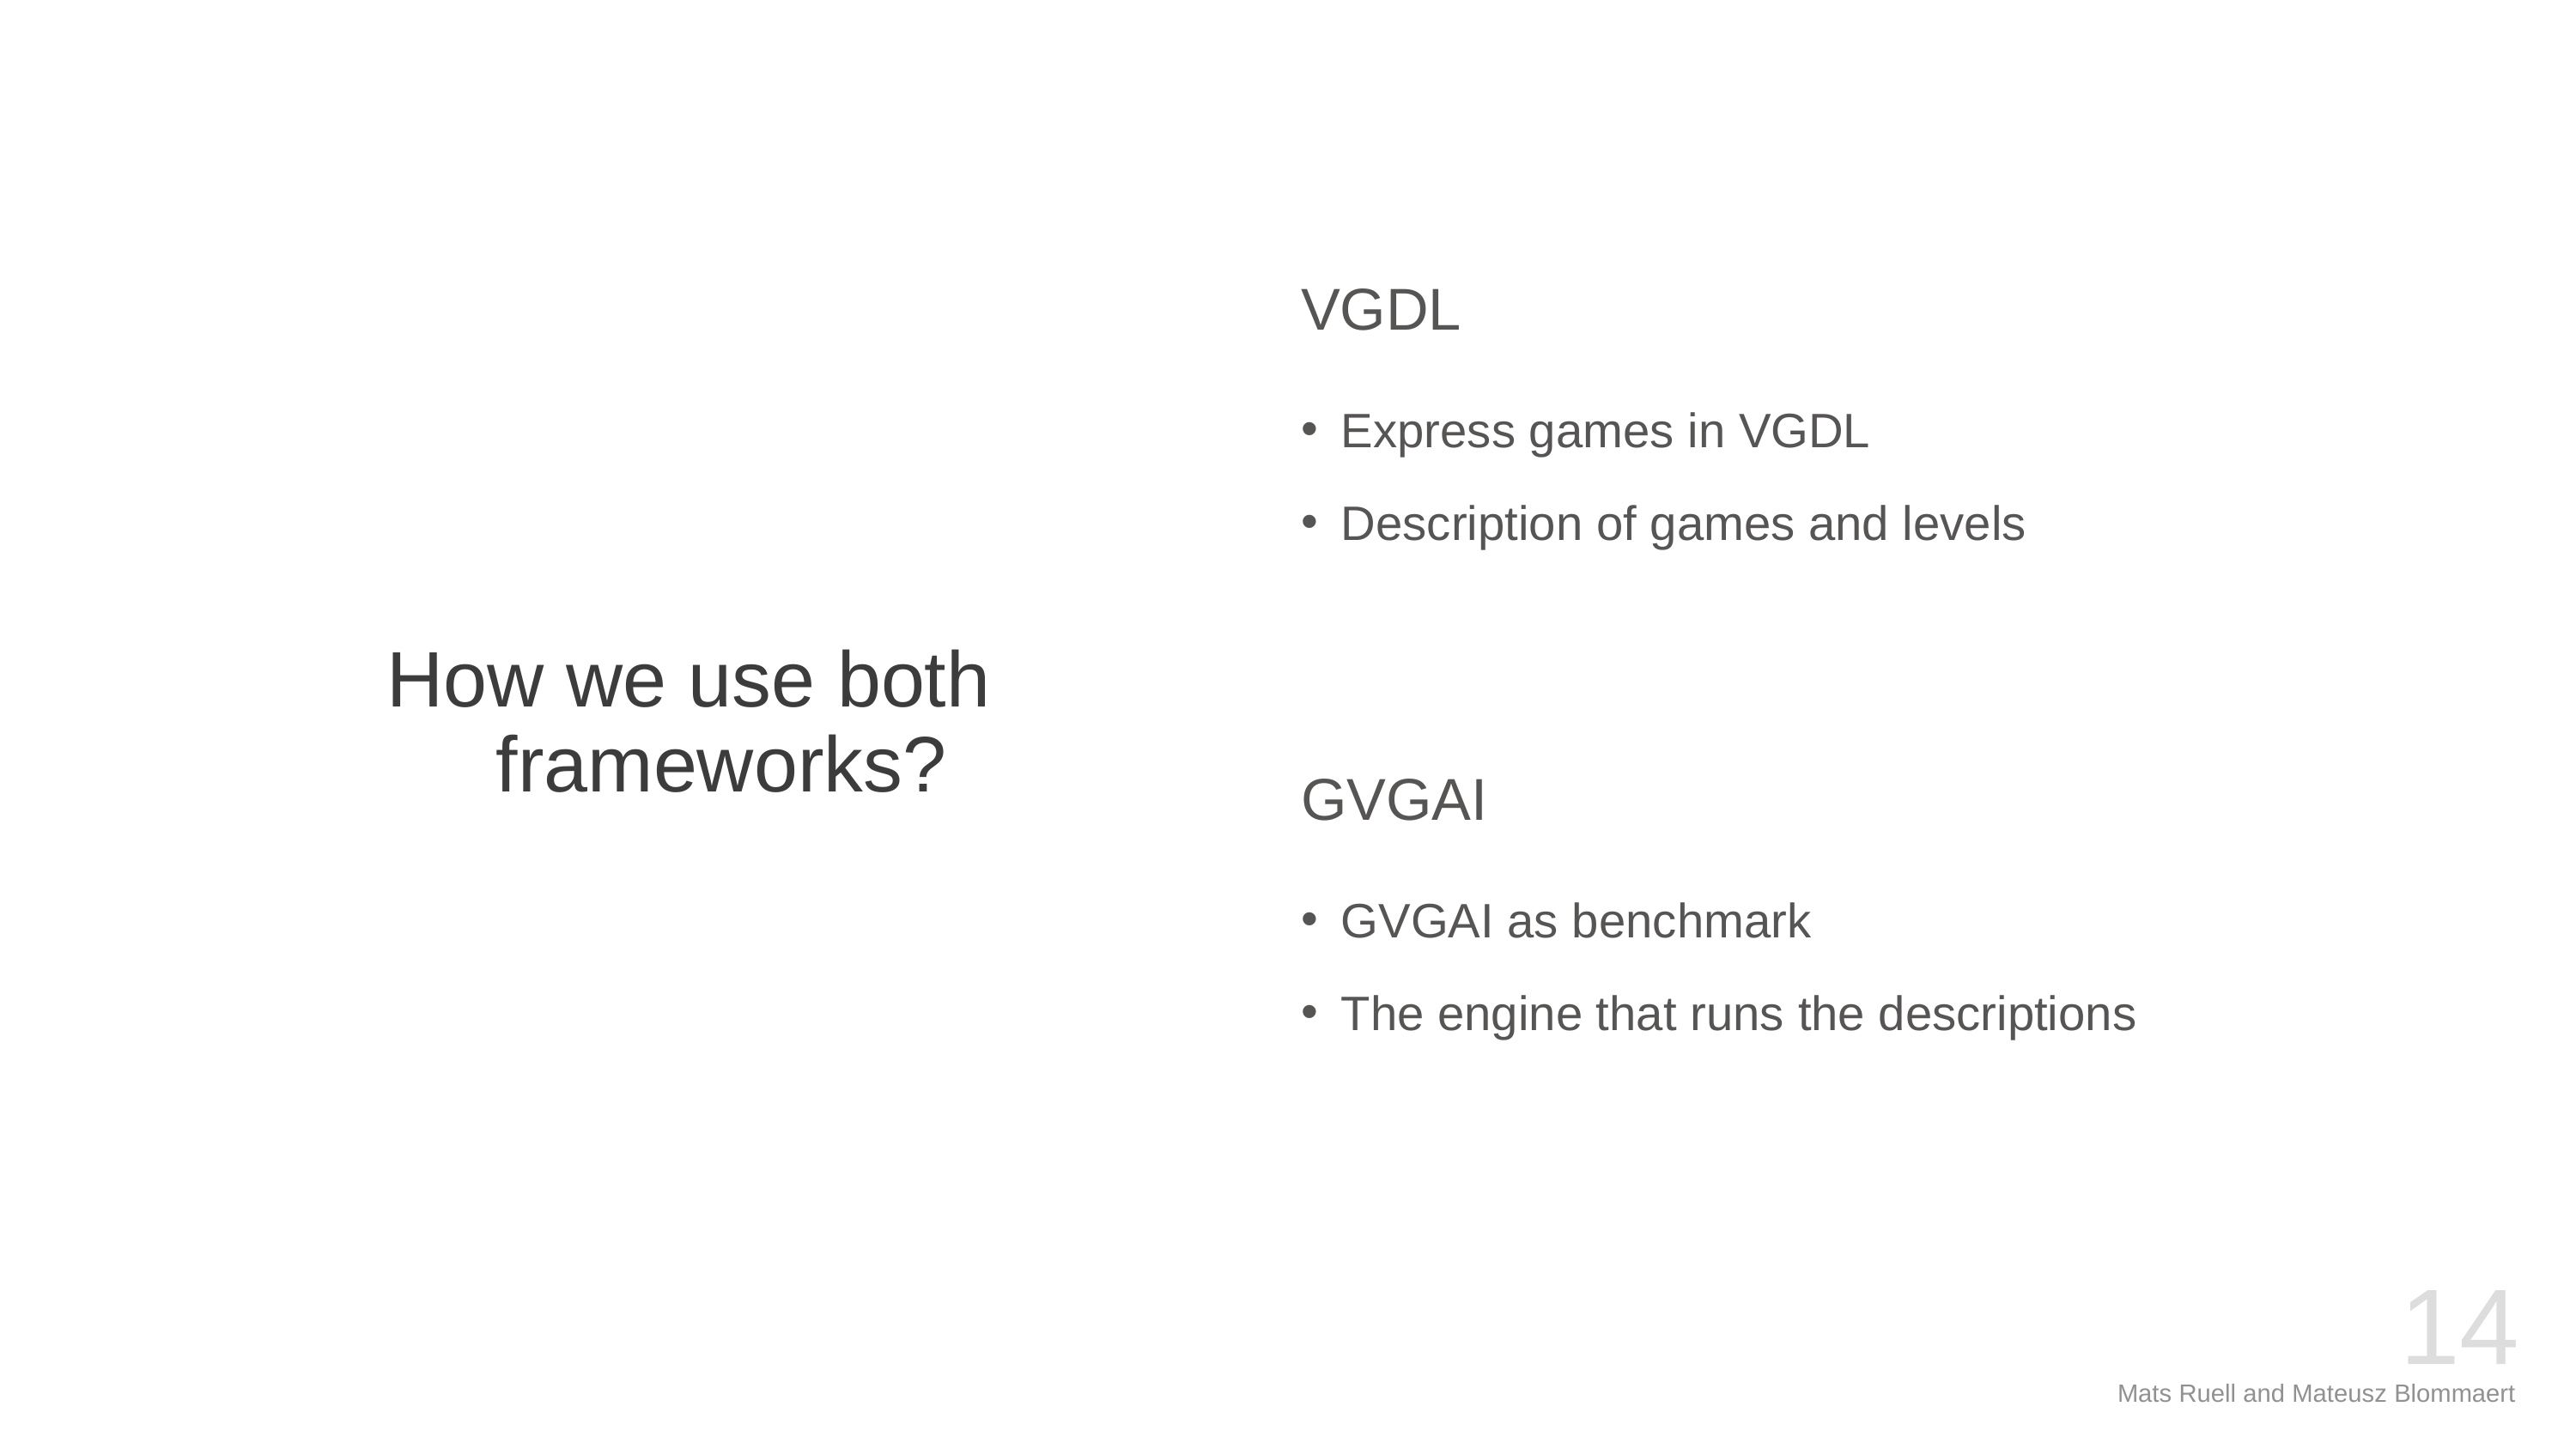

VGDL
Express games in VGDL
Description of games and levels
# How we use both frameworks?
GVGAI
GVGAI as benchmark
The engine that runs the descriptions
14
Mats Ruell and Mateusz Blommaert